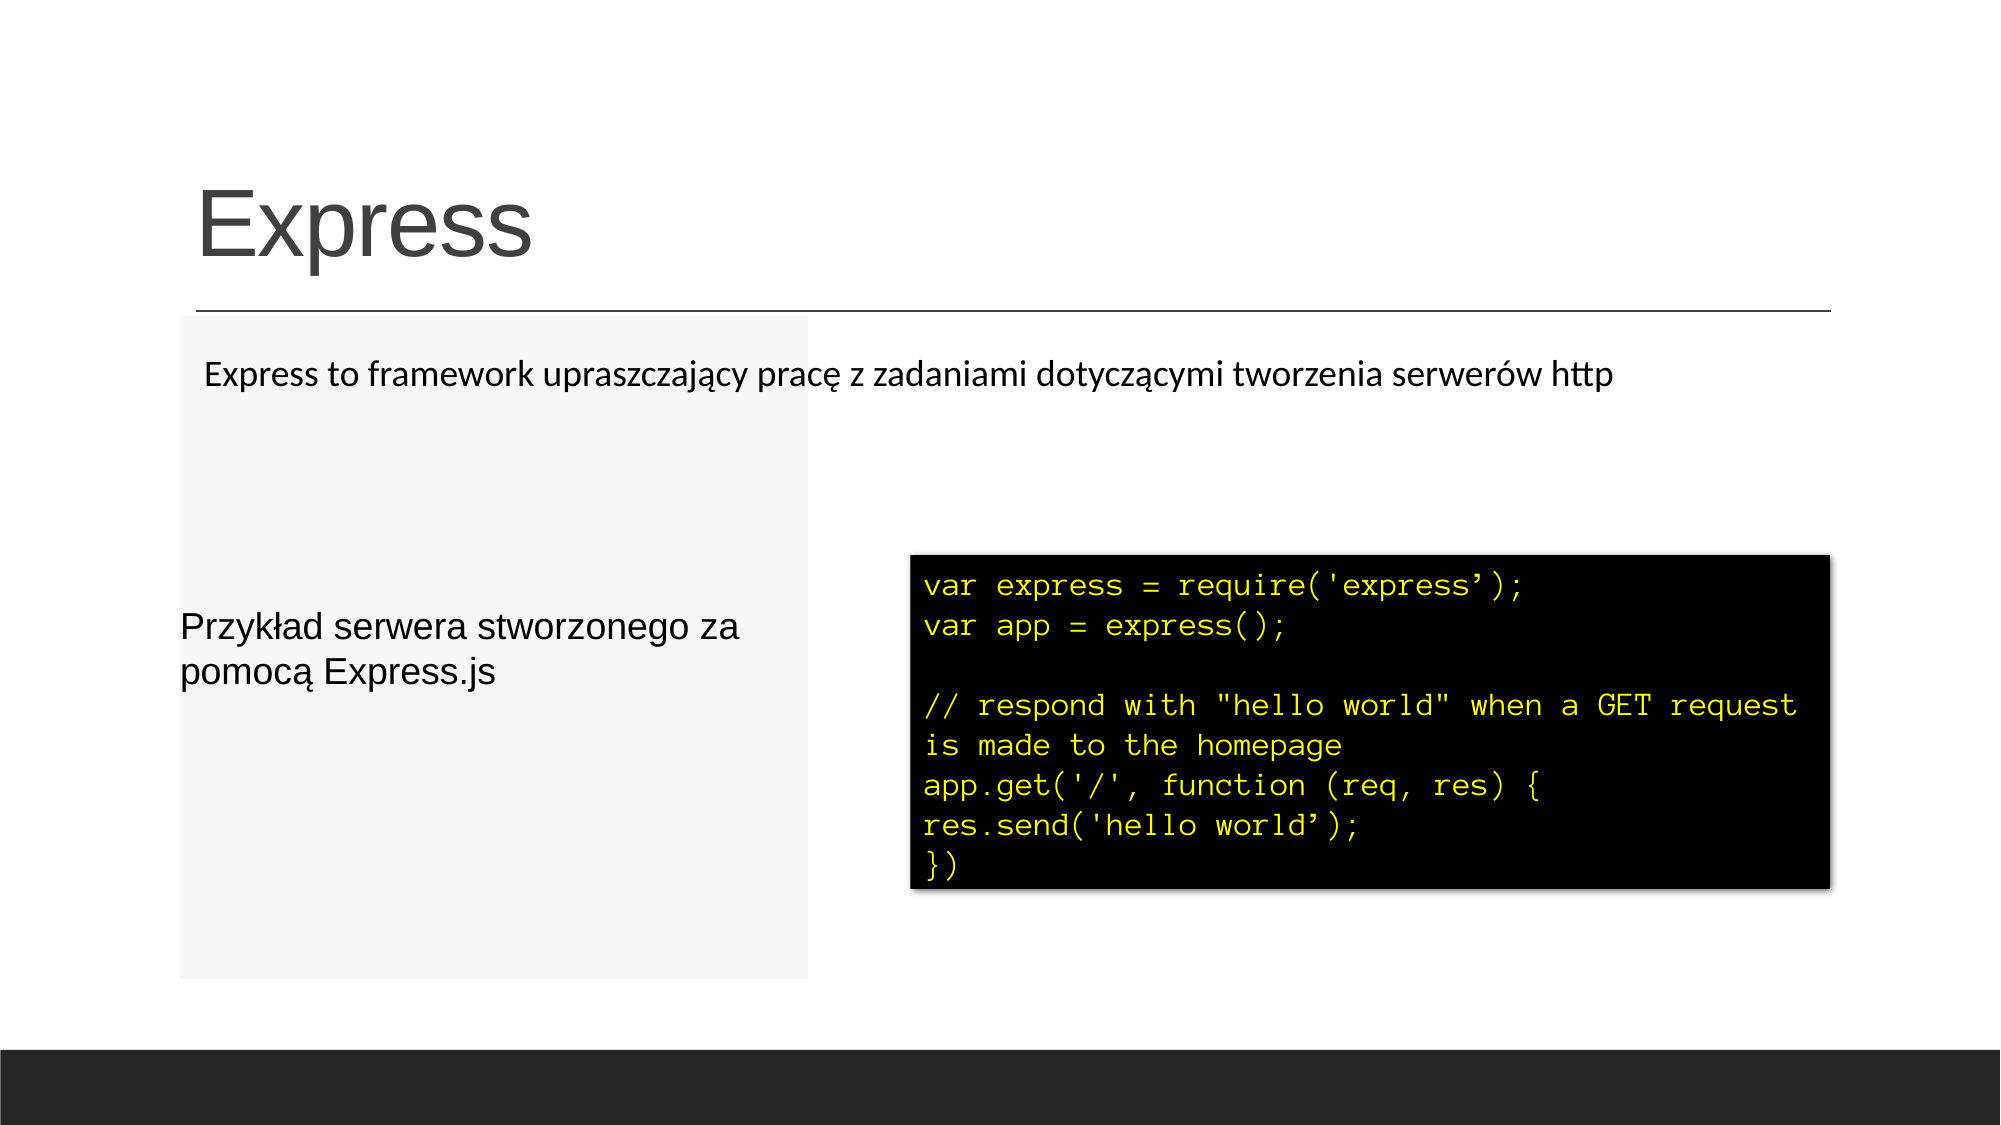

# Express
Express to framework upraszczający pracę z zadaniami dotyczącymi tworzenia serwerów http
var express = require('express’);
var app = express();

// respond with "hello world" when a GET request is made to the homepage
app.get('/', function (req, res) {
res.send('hello world’);
})
Przykład serwera stworzonego za pomocą Express.js